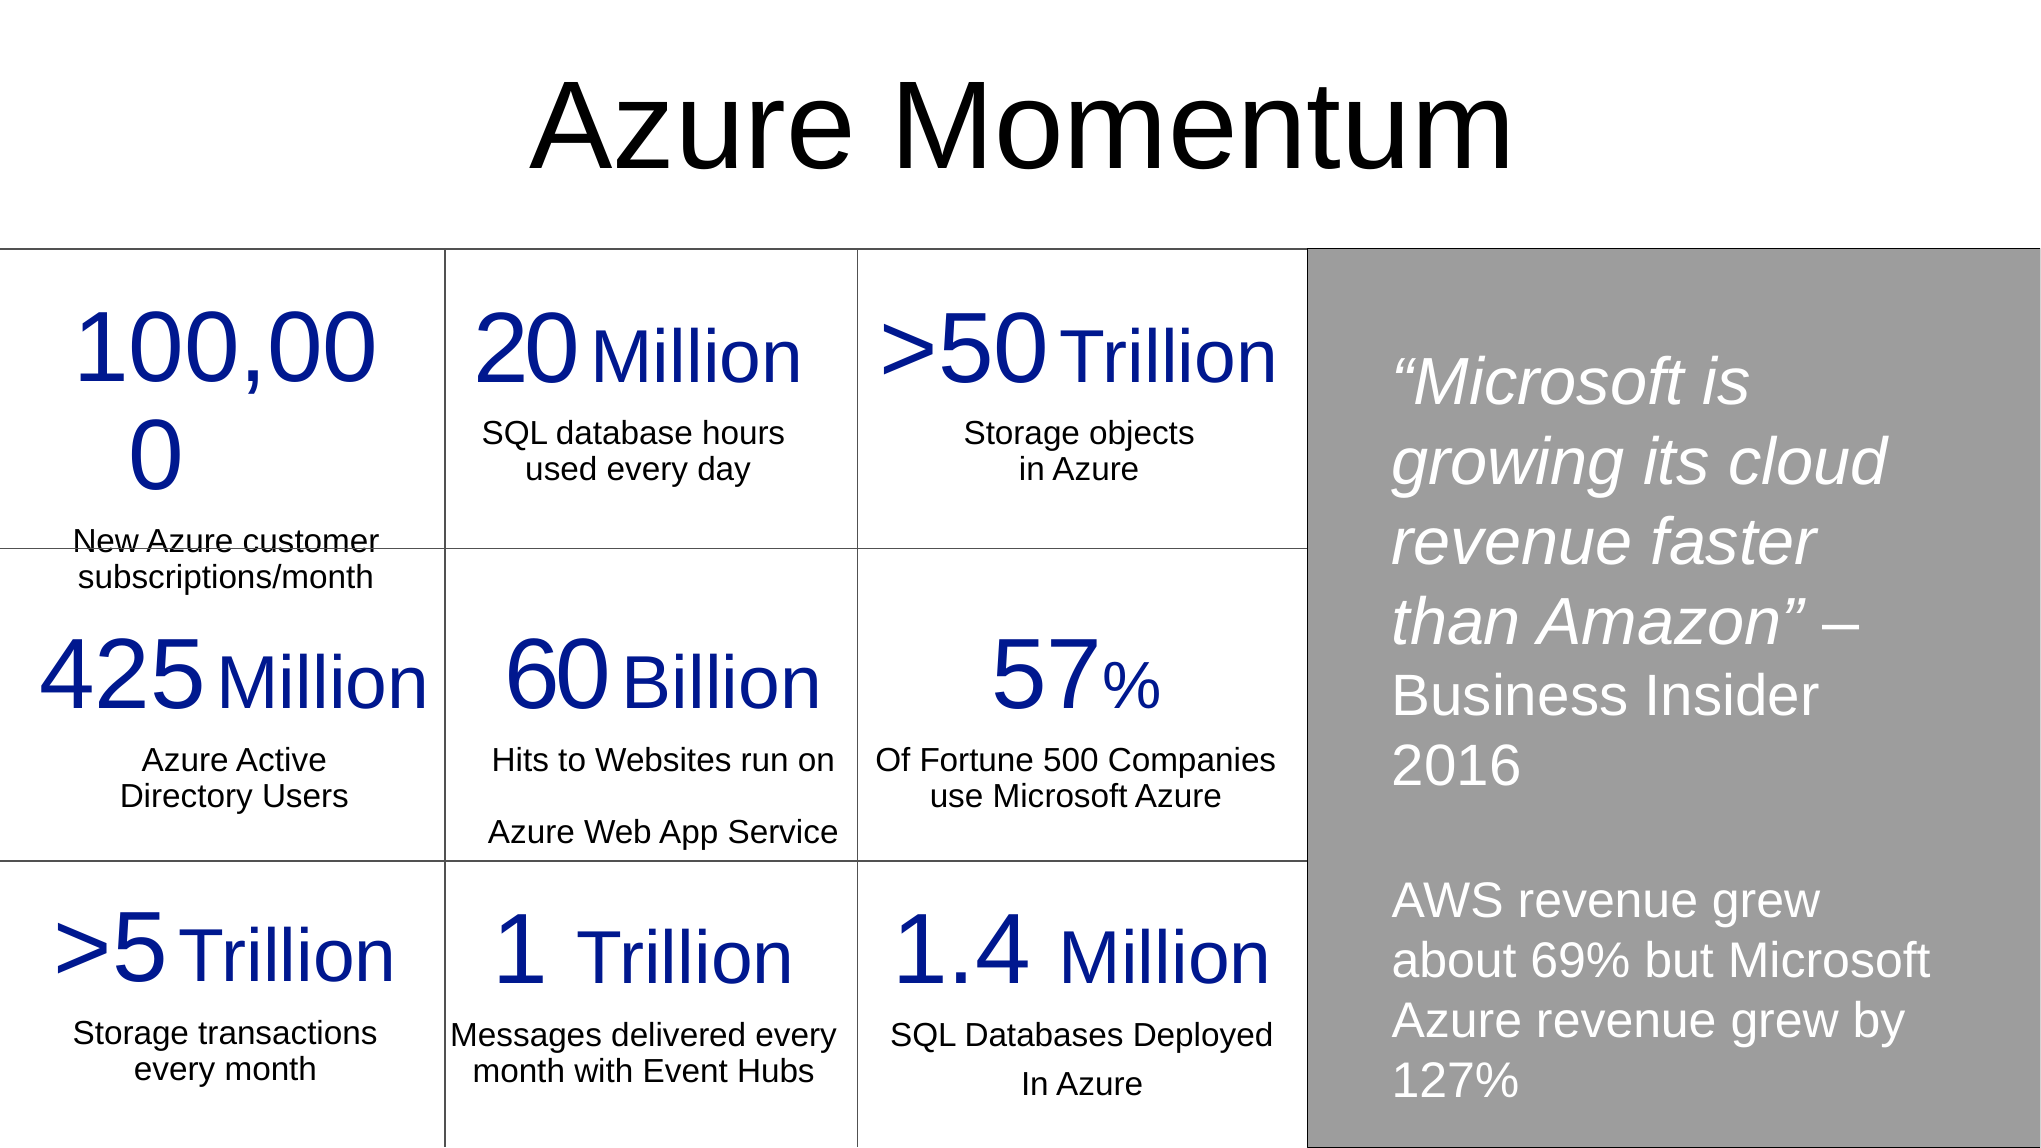

Azure Momentum

100,000
New Azure customer subscriptions/month
20 Million
SQL database hours
used every day
>50 Trillion
Storage objects
in Azure
“Microsoft is growing its cloud revenue faster than Amazon” – Business Insider 2016

AWS revenue grew about 69% but Microsoft Azure revenue grew by 127%
425 Million
Azure Active
Directory Users

57%
Of Fortune 500 Companies use Microsoft Azure
60 Billion
Hits to Websites run on
Azure Web App Service
>5 Trillion
Storage transactions
every month
1 Trillion
Messages delivered every month with Event Hubs
1.4 Million
SQL Databases Deployed
In Azure